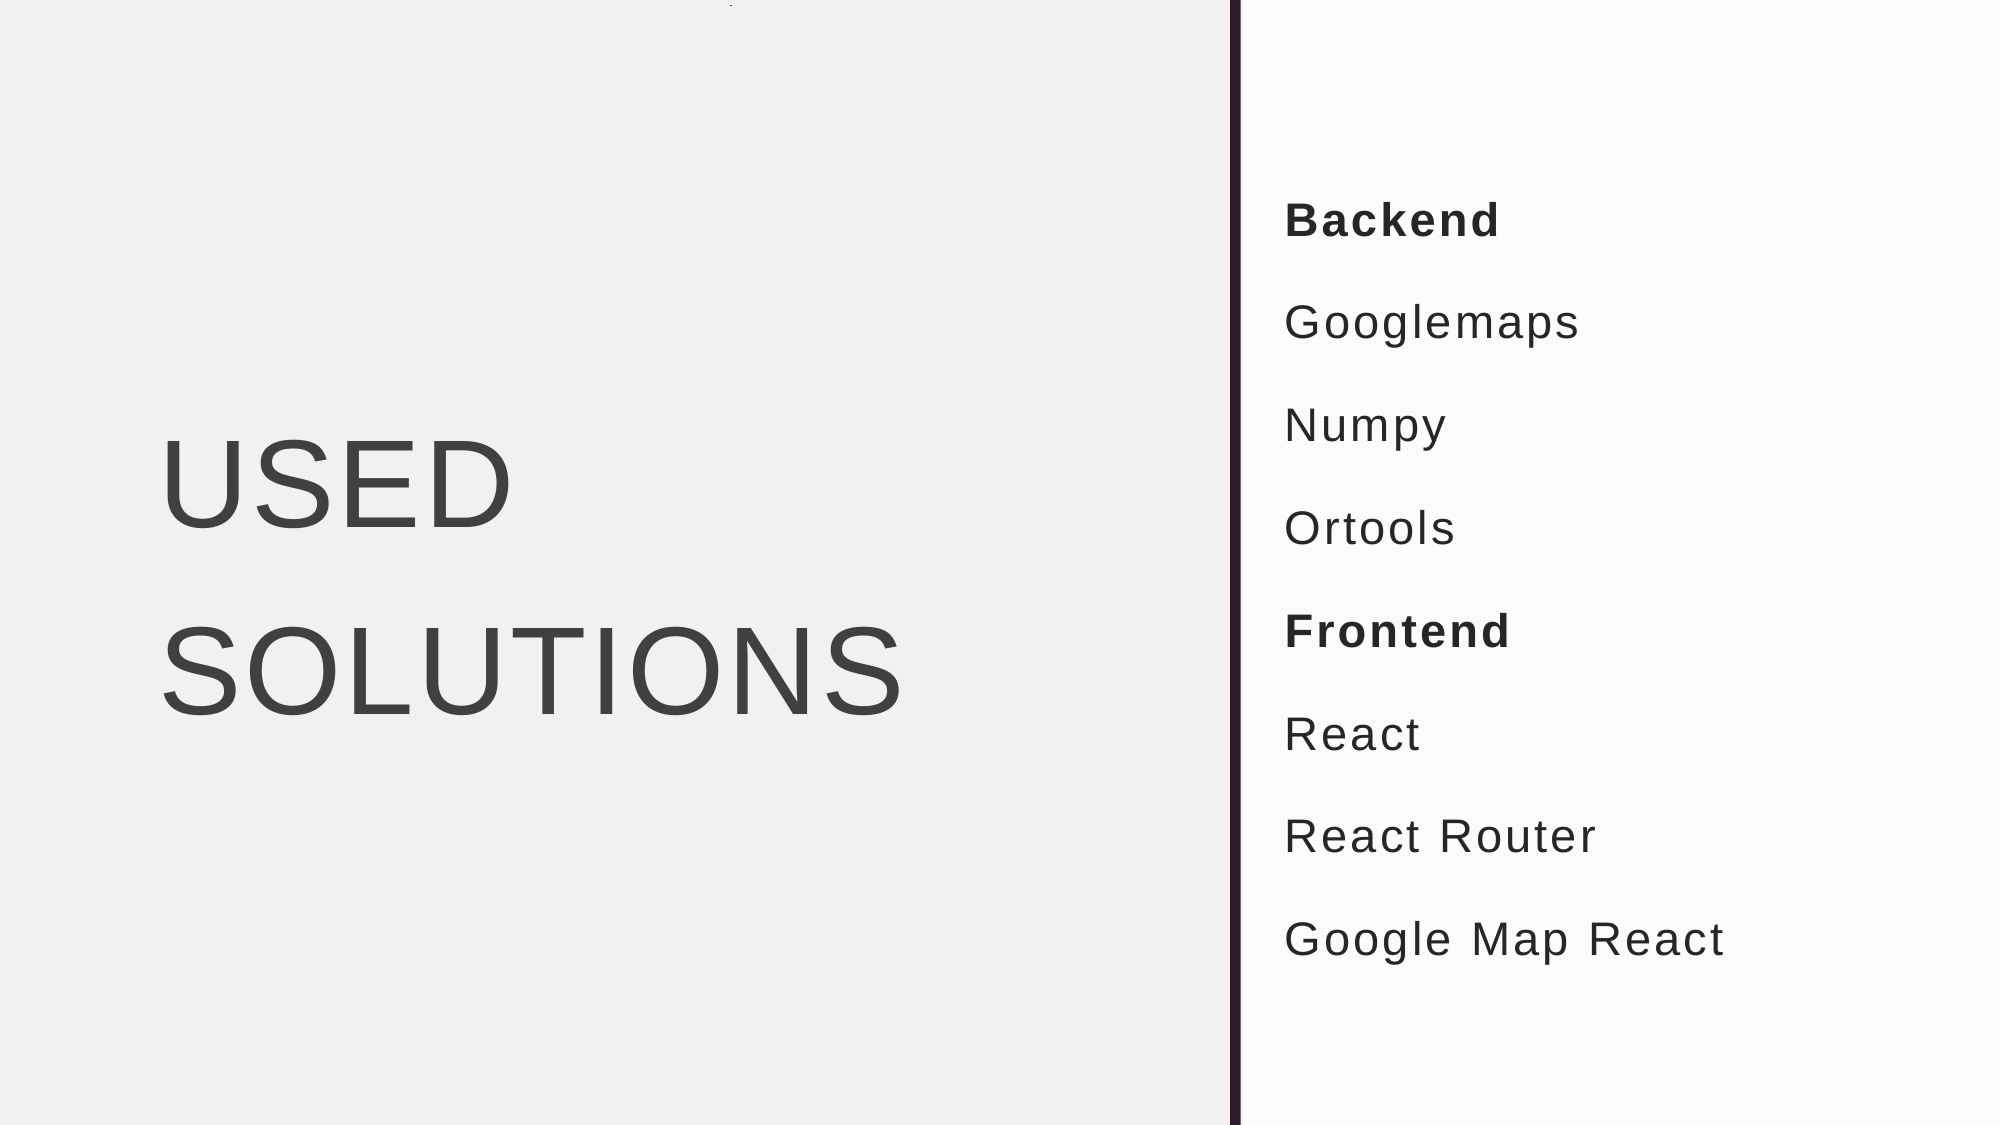

# Used Solutions
Backend
Googlemaps
Numpy
Ortools
Frontend
React
React Router
Google Map React